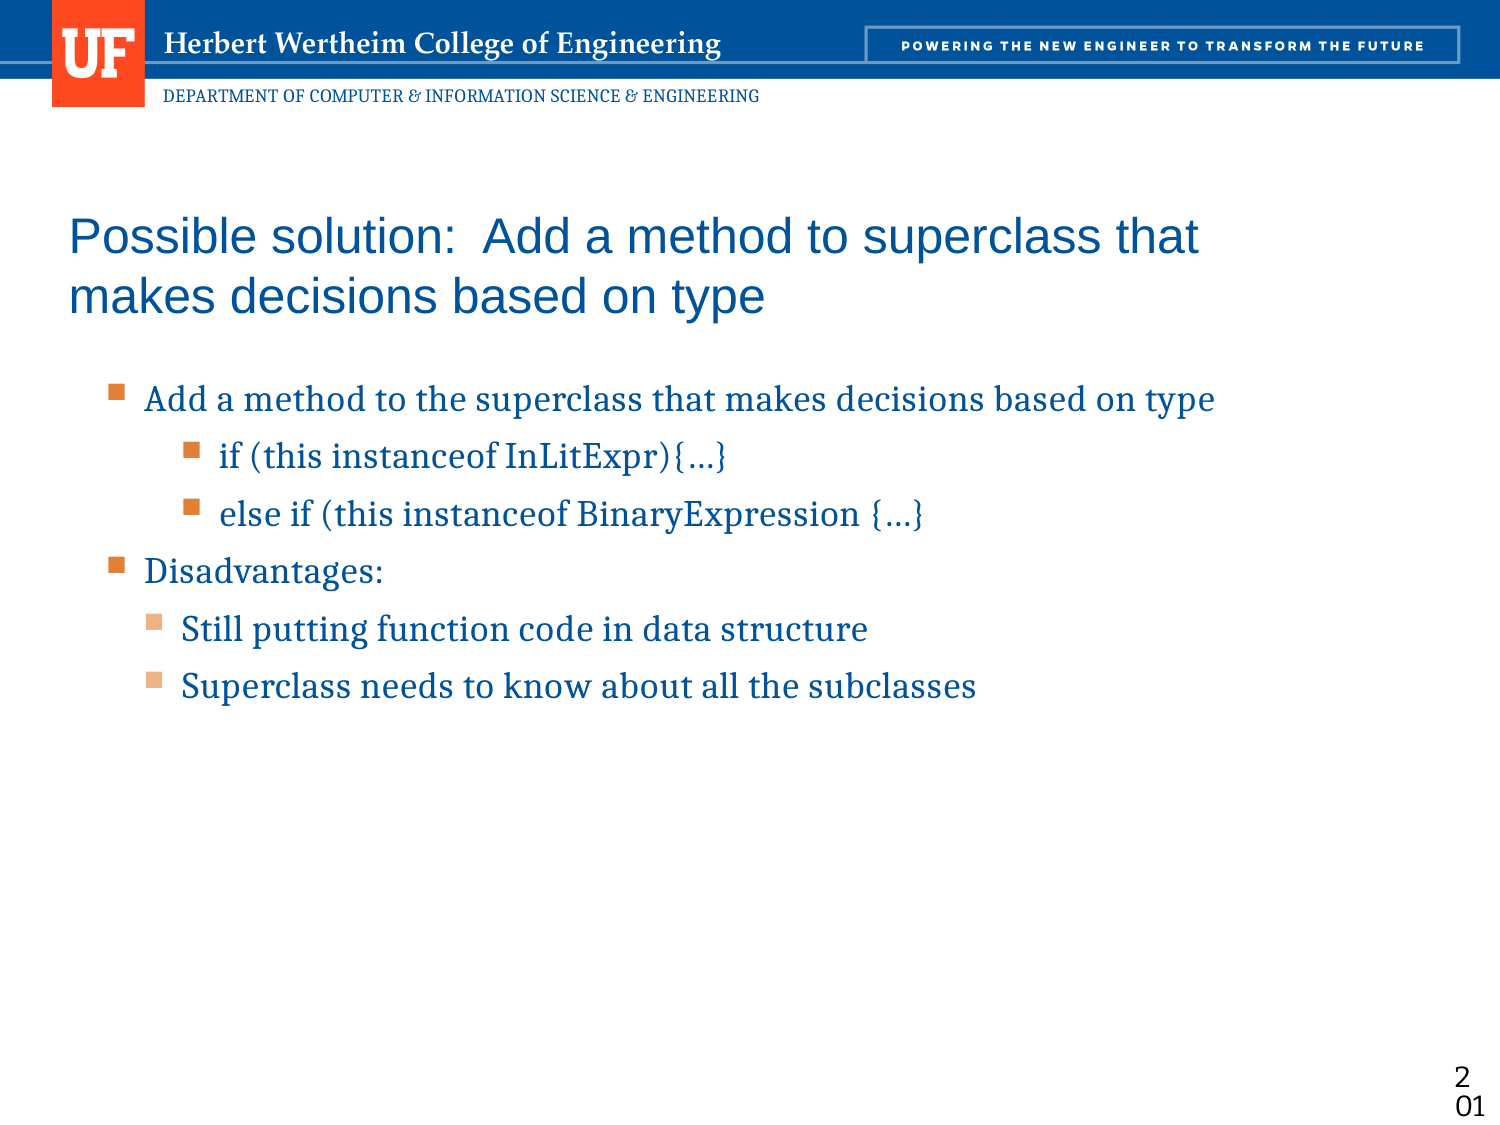

# Possible solution:  Add a method to superclass that makes decisions based on type
Add a method to the superclass that makes decisions based on type
if (this instanceof InLitExpr){…}
else if (this instanceof BinaryExpression {…}
Disadvantages:
Still putting function code in data structure
Superclass needs to know about all the subclasses
201